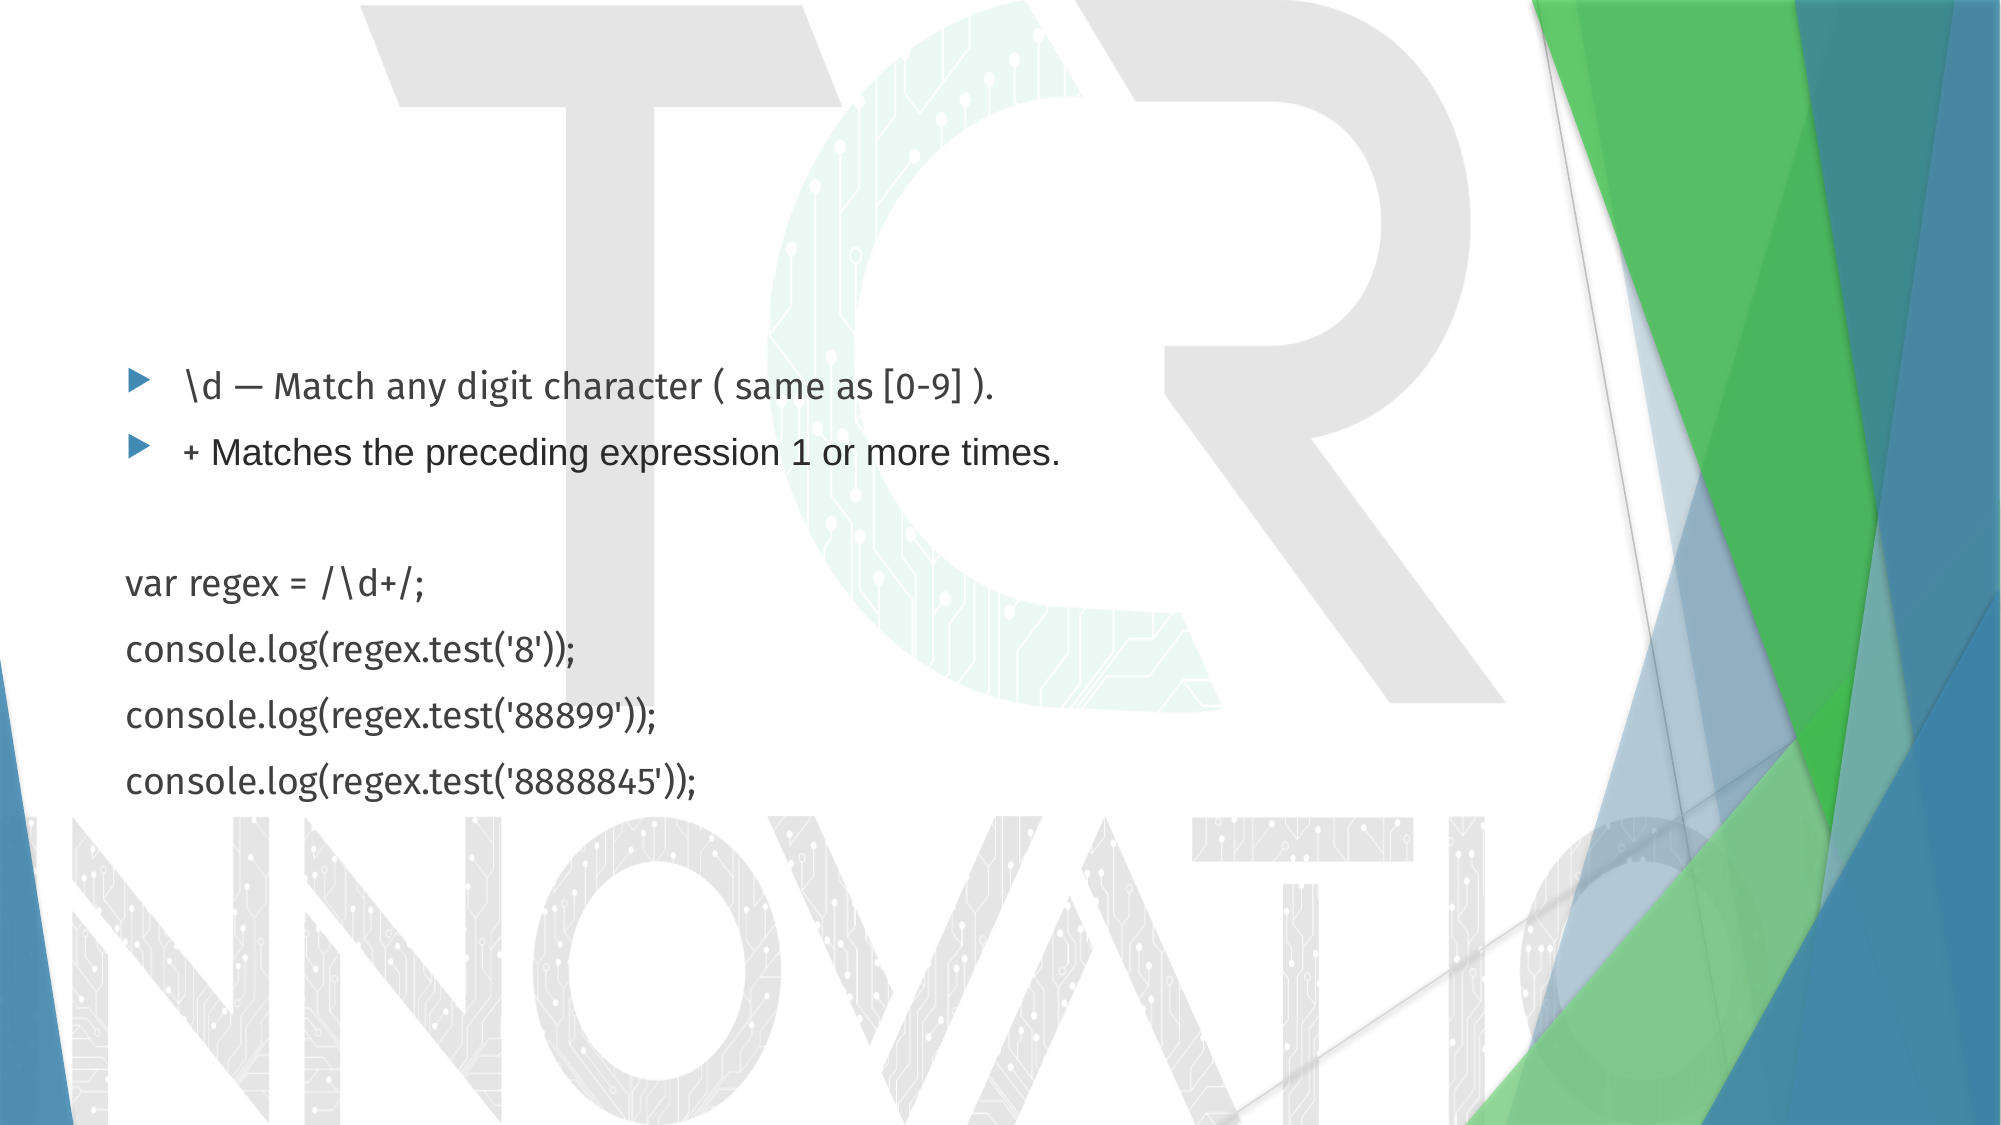

#
\d — Match any digit character ( same as [0-9] ).
+ Matches the preceding expression 1 or more times.

var regex = /\d+/;
console.log(regex.test('8'));
console.log(regex.test('88899'));
console.log(regex.test('8888845'));